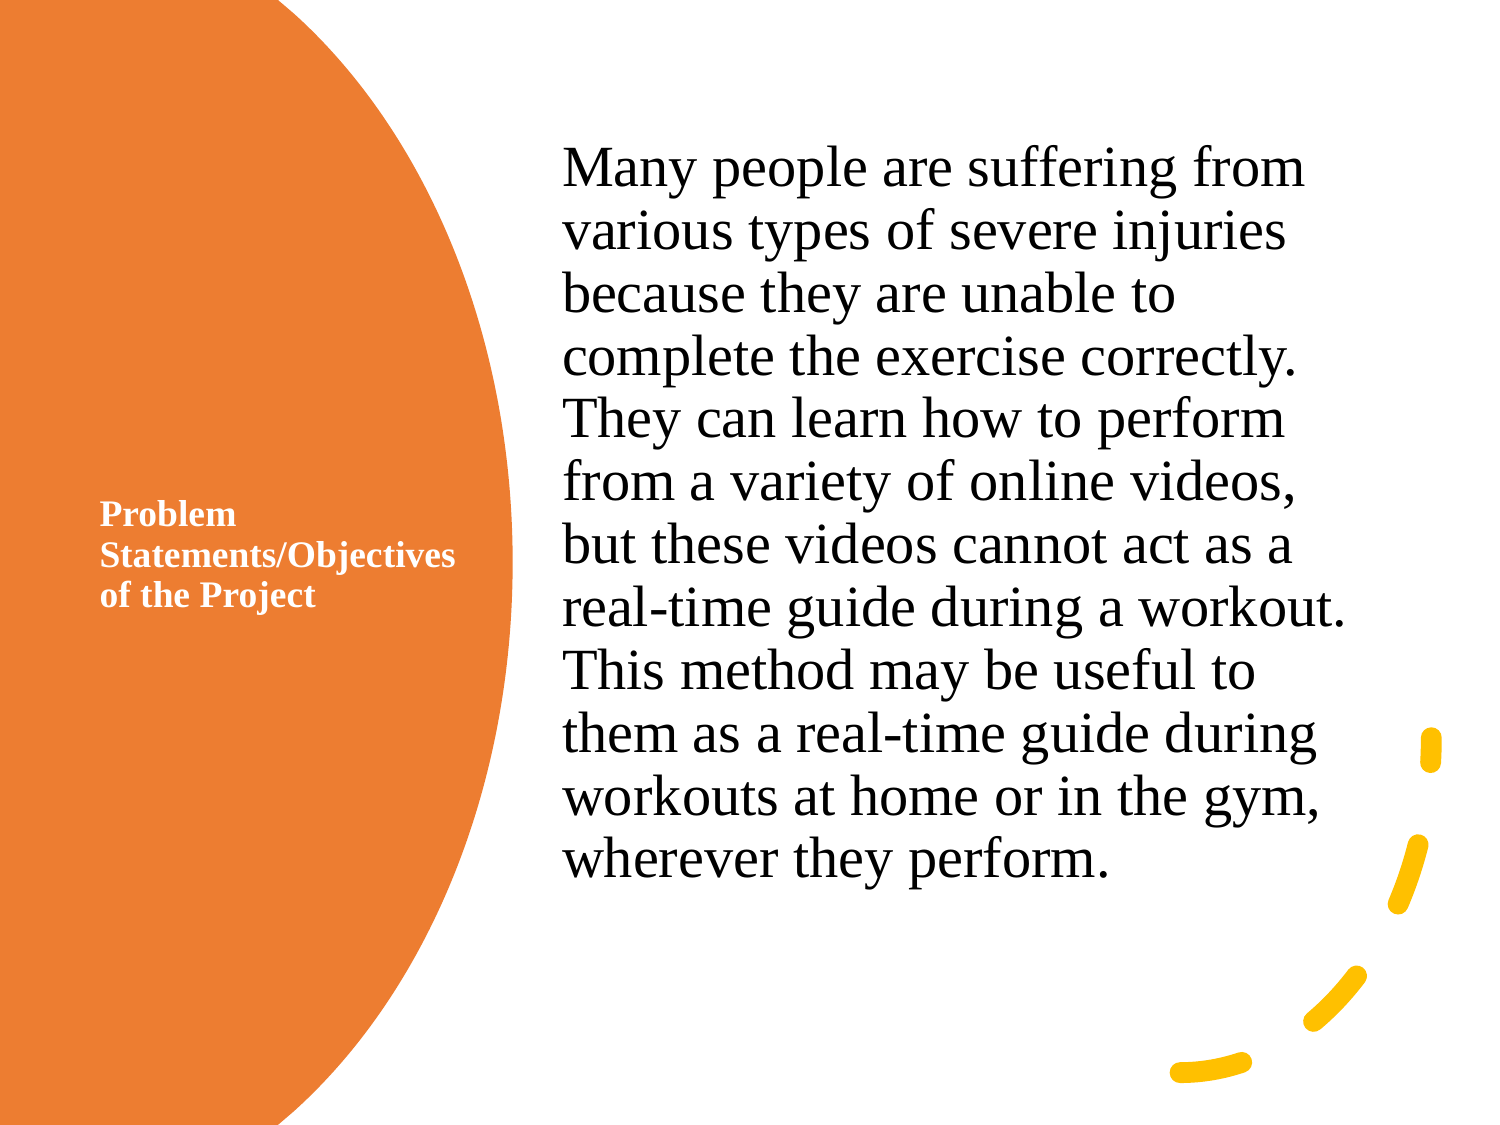

Many people are suffering from various types of severe injuries because they are unable to complete the exercise correctly. They can learn how to perform from a variety of online videos, but these videos cannot act as a real-time guide during a workout. This method may be useful to them as a real-time guide during workouts at home or in the gym, wherever they perform.

# Problem Statements/Objectives of the Project